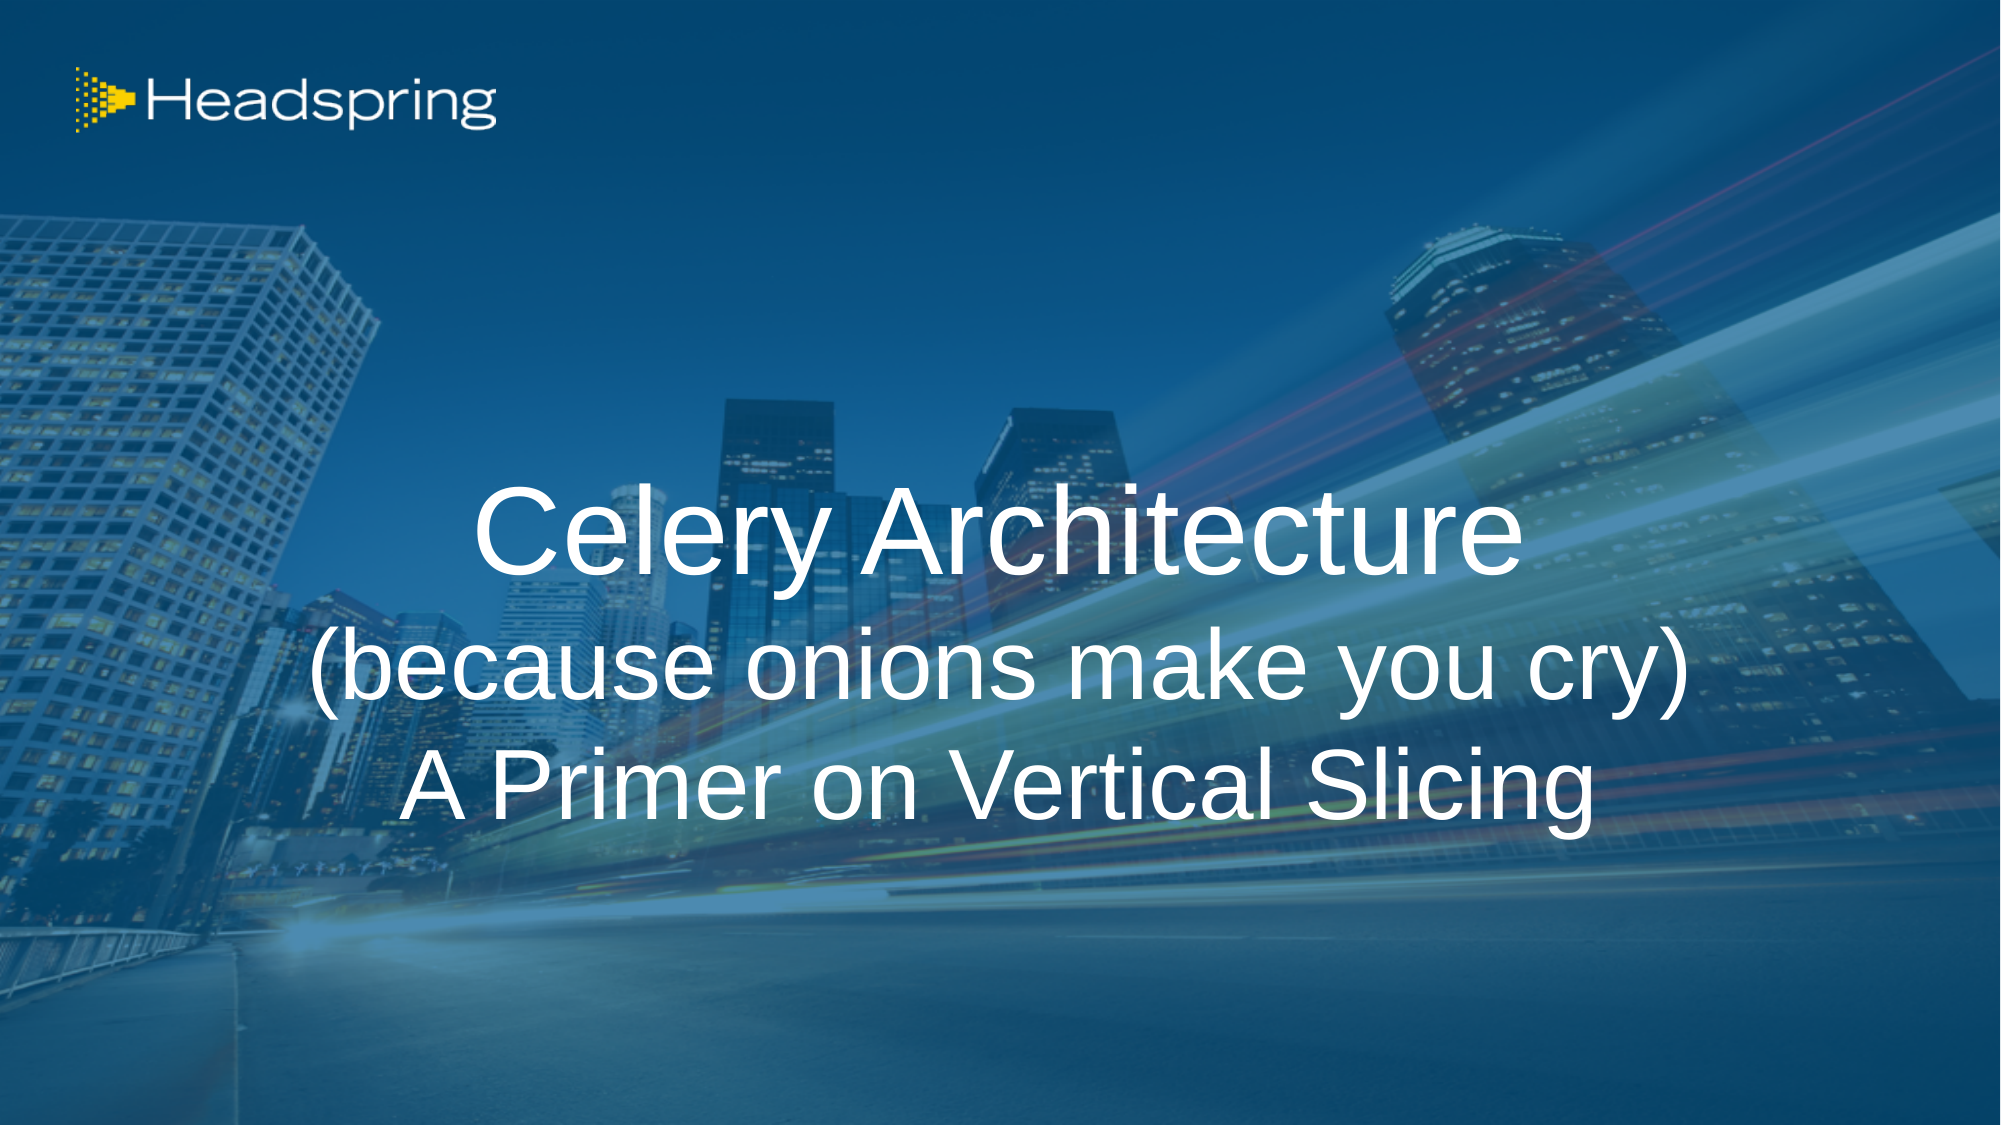

# Celery Architecture
(because onions make you cry)
A Primer on Vertical Slicing